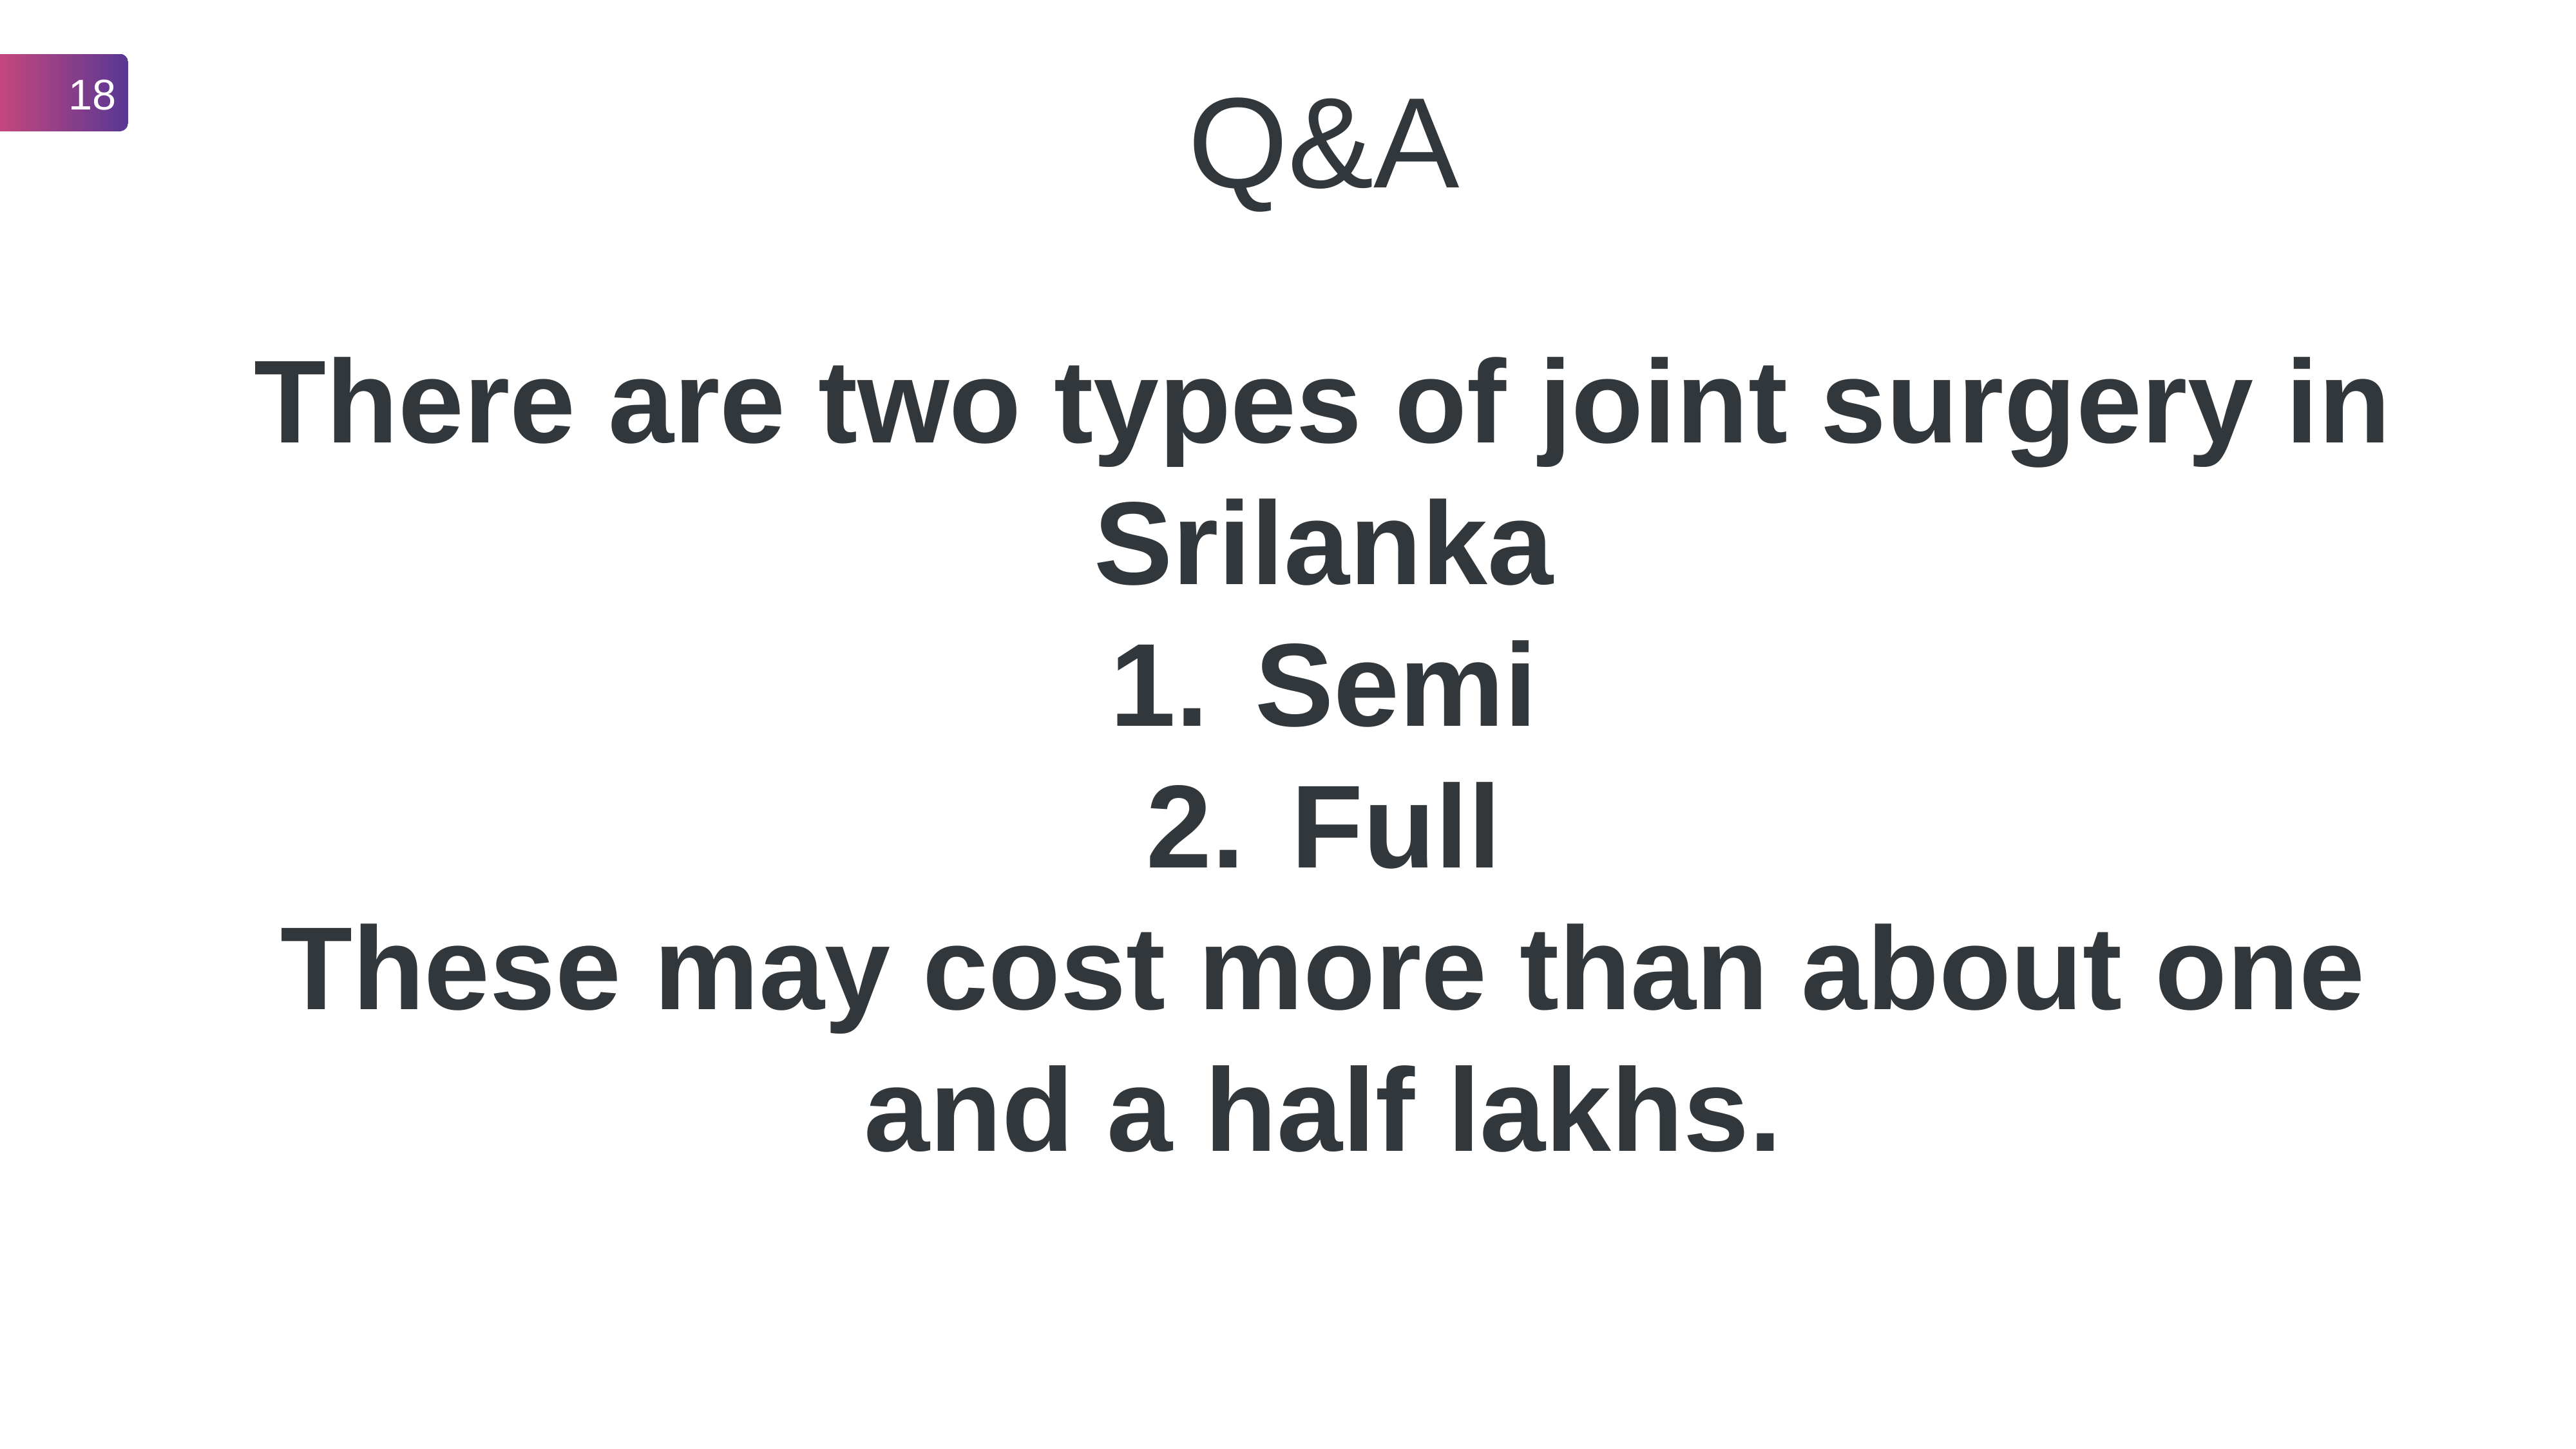

18
Q&A
There are two types of joint surgery in Srilanka
Semi
Full
These may cost more than about one and a half lakhs.